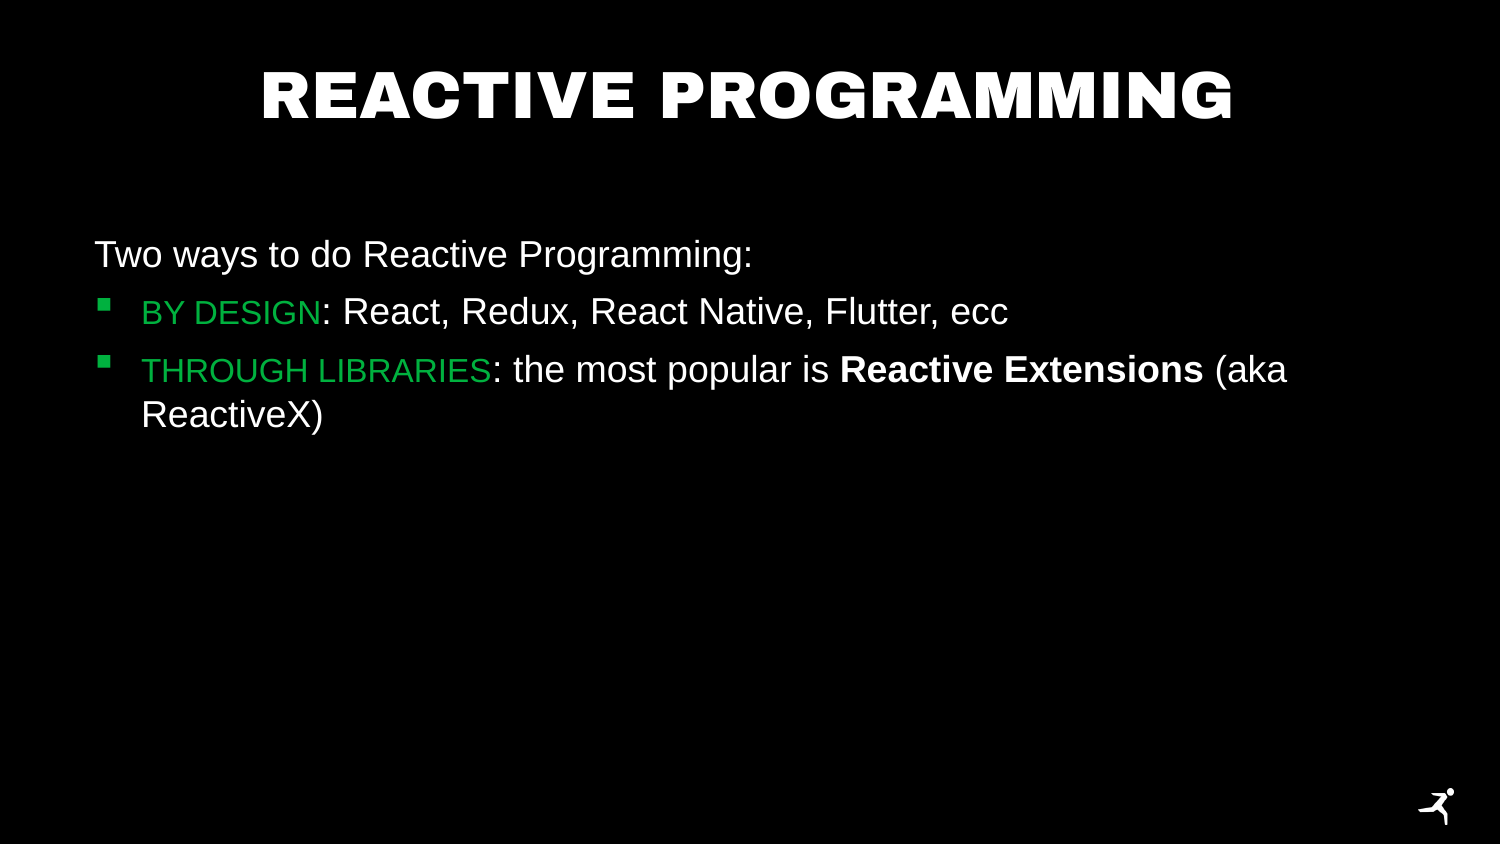

# Reactive programming

Two ways to do Reactive Programming:
BY DESIGN: React, Redux, React Native, Flutter, ecc
Through libraries: the most popular is Reactive Extensions (aka ReactiveX)